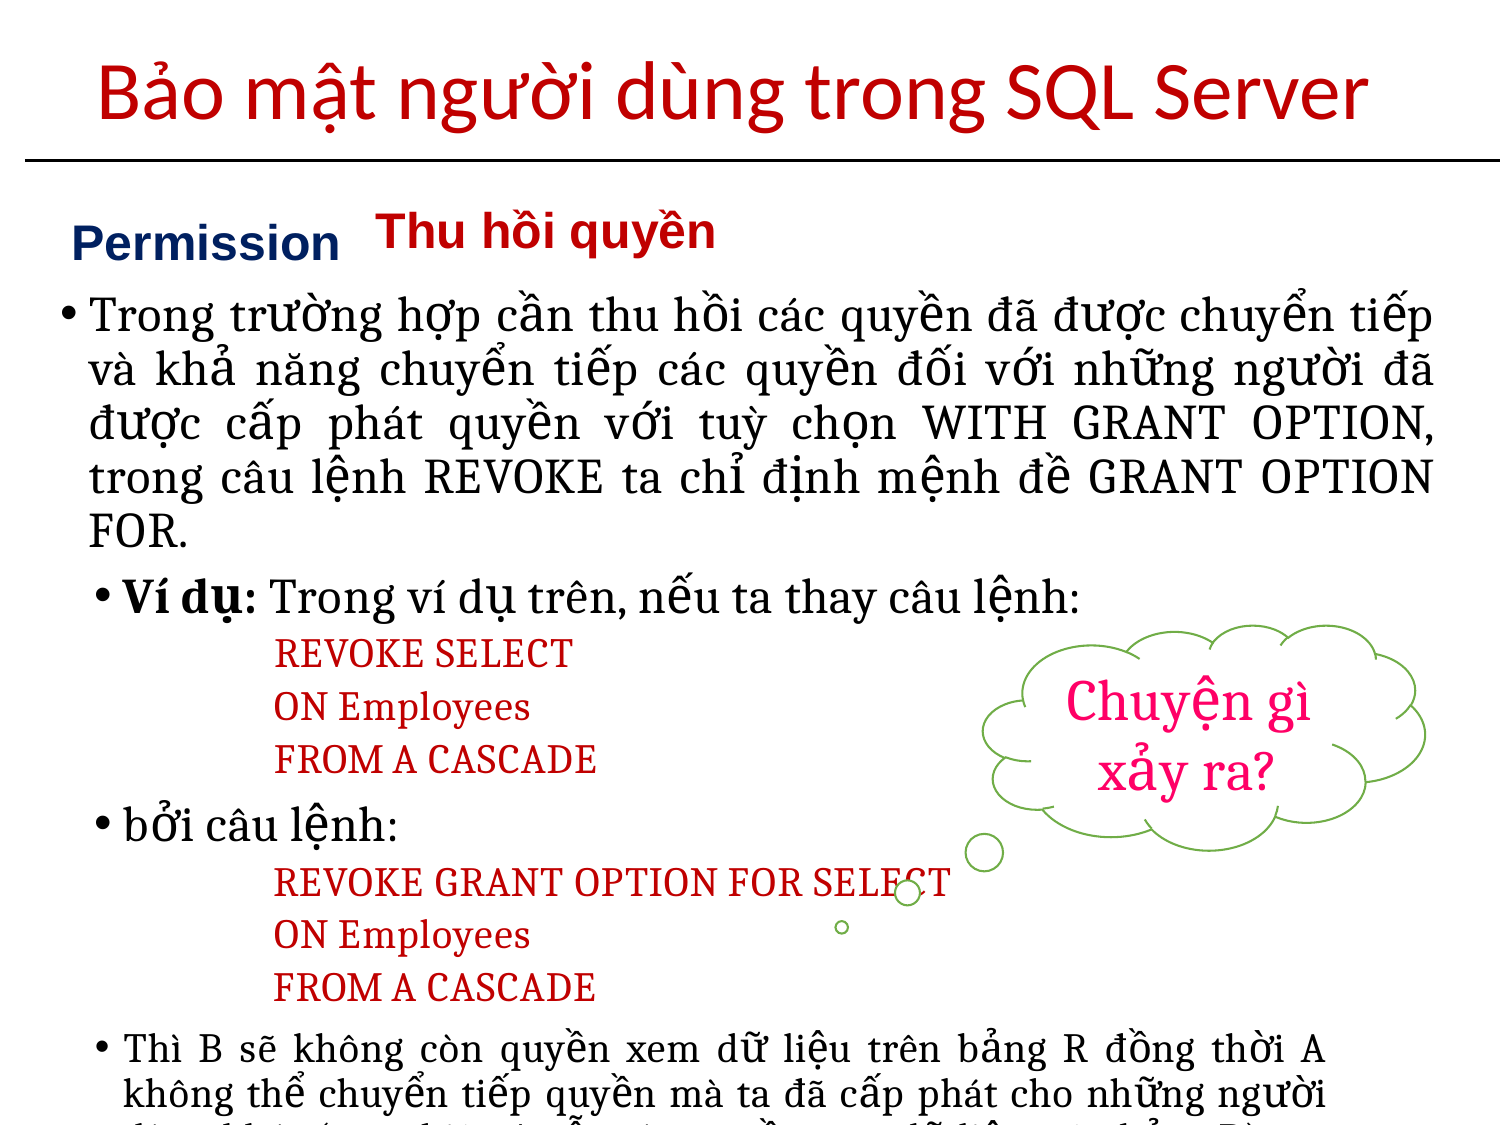

# Bảo mật người dùng trong SQL Server
Thu hồi quyền
Permission
Trong trường hợp cần thu hồi các quyền đã được chuyển tiếp và khả năng chuyển tiếp các quyền đối với những người đã được cấp phát quyền với tuỳ chọn WITH GRANT OPTION, trong câu lệnh REVOKE ta chỉ định mệnh đề GRANT OPTION FOR.
Ví dụ: Trong ví dụ trên, nếu ta thay câu lệnh:
REVOKE SELECT
ON Employees
FROM A CASCADE
bởi câu lệnh:
REVOKE GRANT OPTION FOR SELECT
ON Employees
FROM A CASCADE
Thì B sẽ không còn quyền xem dữ liệu trên bảng R đồng thời A không thể chuyển tiếp quyền mà ta đã cấp phát cho những người dùng khác (tuy nhiên A vẫn còn quyền xem dữ liệu trên bảng R).
Chuyện gì xảy ra?